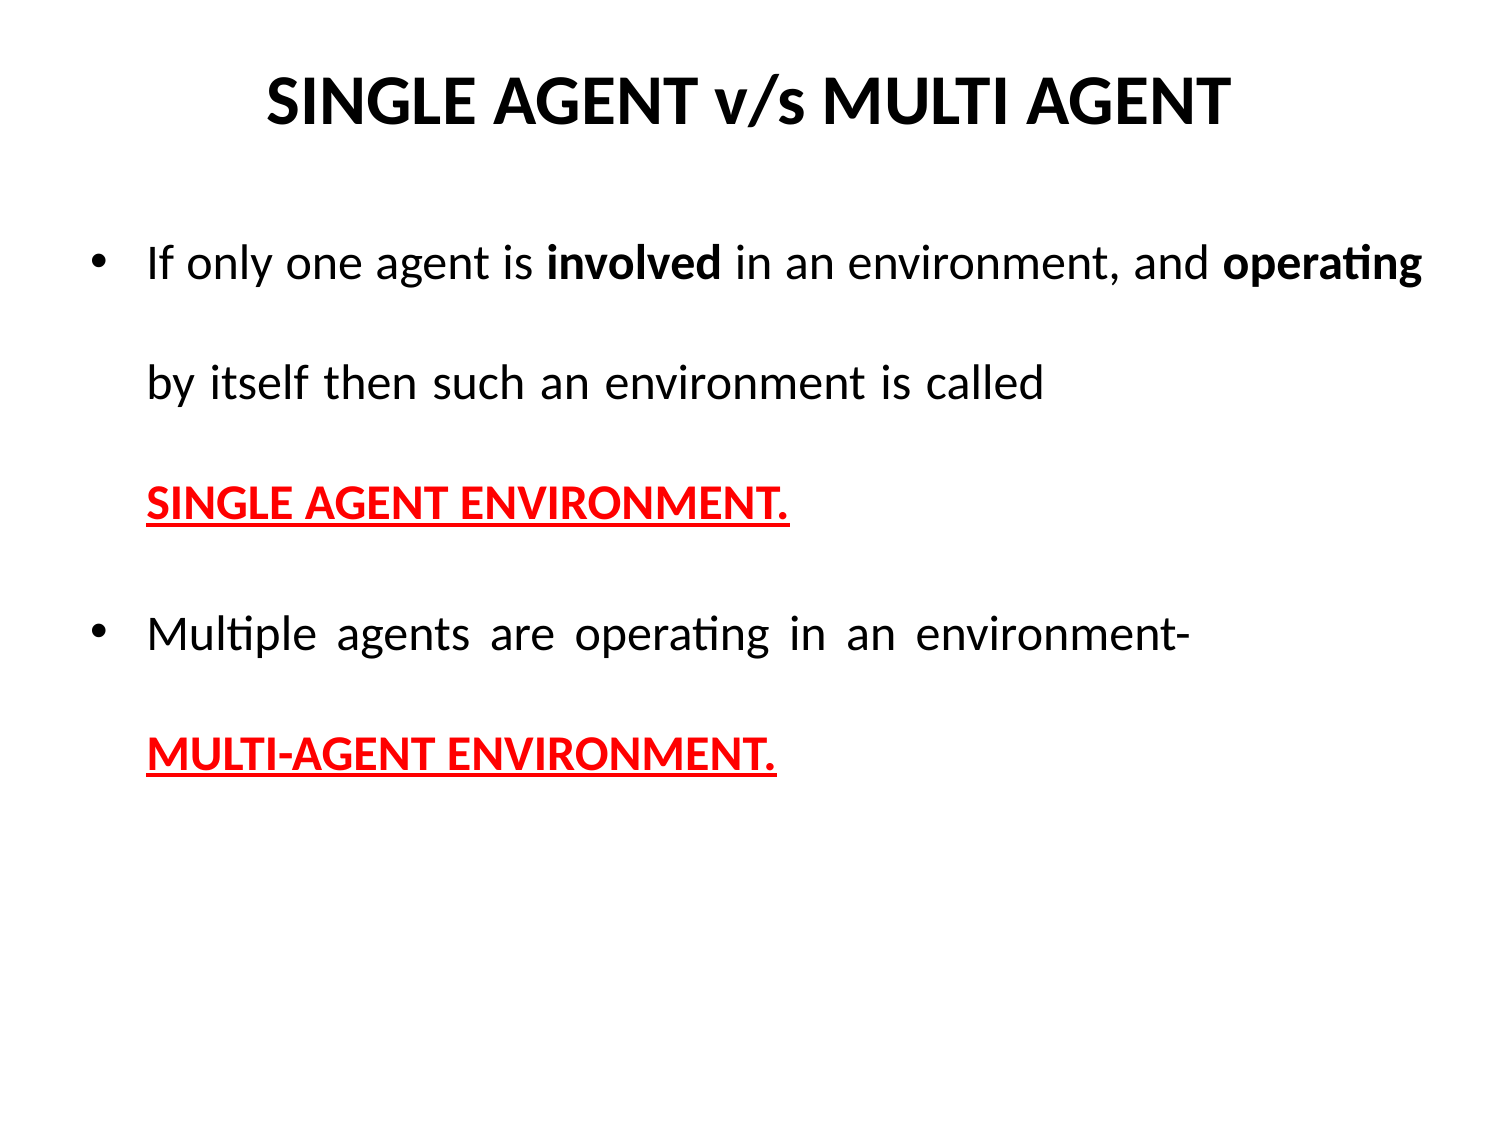

# SINGLE AGENT v/s MULTI AGENT
If only one agent is involved in an environment, and operating by itself then such an environment is called                           SINGLE AGENT ENVIRONMENT.
Multiple agents are operating in an environment-             MULTI-AGENT ENVIRONMENT.